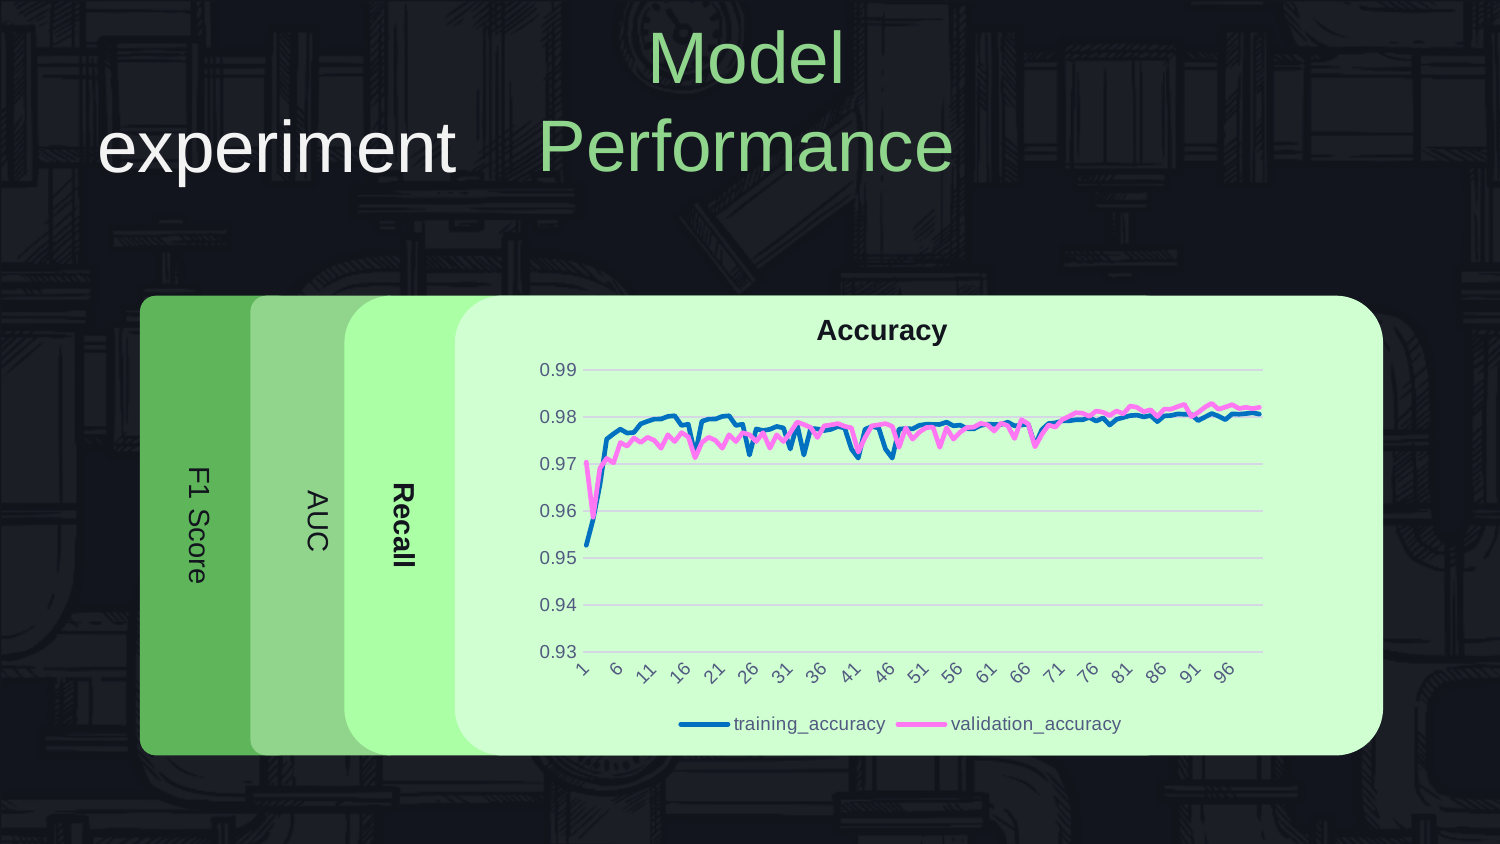

Model Performance
experiment

Accuracy
AUC
Recall

### Chart

| Category | training_accuracy | validation_accuracy |
|---|---|---|
| 1 | 0.952705204486846 | 0.97039783000946 |
| 2 | 0.95821064710617 | 0.958671748638153 |
| 3 | 0.965506970882415 | 0.969093859195709 |
| 4 | 0.975306630134582 | 0.971192955970764 |
| 5 | 0.976425290107727 | 0.970238447189331 |
| 6 | 0.977421581745147 | 0.974585056304931 |
| 7 | 0.976590573787689 | 0.973781764507293 |
| 8 | 0.976721048355102 | 0.97554874420166 |
| 9 | 0.978544473648071 | 0.974582850933075 |
| 10 | 0.979097306728363 | 0.975679039955139 |
| 11 | 0.9795623421669 | 0.975025355815887 |
| 12 | 0.979569256305694 | 0.973358690738678 |
| 13 | 0.980130612850189 | 0.976230084896087 |
| 14 | 0.98027890920639 | 0.974775075912475 |
| 15 | 0.978210508823394 | 0.976678907871246 |
| 16 | 0.9784597158432 | 0.975796282291412 |
| 17 | 0.971913337707519 | 0.971312665939331 |
| 18 | 0.979097306728363 | 0.974582850933075 |
| 19 | 0.9795623421669 | 0.975679039955139 |
| 20 | 0.979569256305694 | 0.975025355815887 |
| 21 | 0.980130612850189 | 0.973358690738678 |
| 22 | 0.98027890920639 | 0.976230084896087 |
| 23 | 0.978210508823394 | 0.974775075912475 |
| 24 | 0.9784597158432 | 0.976678907871246 |
| 25 | 0.971913337707519 | 0.976230084896087 |
| 26 | 0.977466225624084 | 0.974775075912475 |
| 27 | 0.977135181427002 | 0.976678907871246 |
| 28 | 0.977382600307464 | 0.973358690738678 |
| 29 | 0.978001952171325 | 0.976230084896087 |
| 30 | 0.977671027183532 | 0.974775075912475 |
| 31 | 0.973198413848877 | 0.976678907871246 |
| 32 | 0.9784597158432 | 0.978942692279815 |
| 33 | 0.971913337707519 | 0.978398621082305 |
| 34 | 0.977556586265564 | 0.97778308391571 |
| 35 | 0.977466225624084 | 0.975628912448883 |
| 36 | 0.977135181427002 | 0.978132724761962 |
| 37 | 0.977382600307464 | 0.978339970111846 |
| 38 | 0.978001952171325 | 0.978598237037658 |
| 39 | 0.977671027183532 | 0.978029727935791 |
| 40 | 0.973198413848877 | 0.97767949104309 |
| 41 | 0.971259117126464 | 0.972532629966735 |
| 42 | 0.977382600307464 | 0.975628912448883 |
| 43 | 0.978001952171325 | 0.978132724761962 |
| 44 | 0.977671027183532 | 0.978339970111846 |
| 45 | 0.973198413848877 | 0.978598237037658 |
| 46 | 0.971259117126464 | 0.978029727935791 |
| 47 | 0.977427542209625 | 0.973541557788848 |
| 48 | 0.977527856826782 | 0.977713227272033 |
| 49 | 0.977471590042114 | 0.975297451019287 |
| 50 | 0.97823017835617 | 0.976786851882934 |
| 51 | 0.978467583656311 | 0.97775650024414 |
| 52 | 0.978441417217254 | 0.977847635746002 |
| 53 | 0.978421866893768 | 0.973541557788848 |
| 54 | 0.978920340538024 | 0.977713227272033 |
| 55 | 0.978130340576171 | 0.975297451019287 |
| 56 | 0.978290915489196 | 0.976786851882934 |
| 57 | 0.977527856826782 | 0.97775650024414 |
| 58 | 0.977471590042114 | 0.977847635746002 |
| 59 | 0.97823017835617 | 0.978657901287078 |
| 60 | 0.978467583656311 | 0.978357672691345 |
| 61 | 0.978441417217254 | 0.977015495300293 |
| 62 | 0.978421866893768 | 0.978691279888153 |
| 63 | 0.978920340538024 | 0.97816115617752 |
| 64 | 0.978130340576171 | 0.975431203842163 |
| 65 | 0.978290915489196 | 0.979448497295379 |
| 66 | 0.978505790233612 | 0.978538215160369 |
| 67 | 0.974003553390502 | 0.973658978939056 |
| 68 | 0.977289617061615 | 0.976290941238403 |
| 69 | 0.978620588779449 | 0.978296041488647 |
| 70 | 0.978752791881561 | 0.9778413772583 |
| 71 | 0.979178786277771 | 0.979442715644836 |
| 72 | 0.979204833507537 | 0.980135738849639 |
| 73 | 0.97940719127655 | 0.980921745300293 |
| 74 | 0.979411959648132 | 0.980816185474395 |
| 75 | 0.979921996593475 | 0.980158329010009 |
| 76 | 0.979135394096374 | 0.98127806186676 |
| 77 | 0.979810357093811 | 0.981012523174285 |
| 78 | 0.978299677371978 | 0.980325758457183 |
| 79 | 0.979508936405181 | 0.981296718120575 |
| 80 | 0.979913234710693 | 0.980671226978302 |
| 81 | 0.980295479297637 | 0.982344031333923 |
| 82 | 0.980415225028991 | 0.982060015201568 |
| 83 | 0.980020880699157 | 0.981134474277496 |
| 84 | 0.980322897434234 | 0.981540381908416 |
| 85 | 0.979014158248901 | 0.98009192943573 |
| 86 | 0.98023235797882 | 0.981679320335388 |
| 87 | 0.980325698852539 | 0.981667160987854 |
| 88 | 0.980663120746612 | 0.982220411300659 |
| 89 | 0.980591118335723 | 0.98269498348236 |
| 90 | 0.980537891387939 | 0.98008769750595 |
| 91 | 0.979238510131835 | 0.98097014427185 |
| 92 | 0.98000282049179 | 0.982105374336242 |
| 93 | 0.980746686458587 | 0.982913374900817 |
| 94 | 0.980186700820922 | 0.981661021709442 |
| 95 | 0.979425907135009 | 0.982116818428039 |
| 96 | 0.980671644210815 | 0.982634961605072 |
| 97 | 0.980598926544189 | 0.98181265592575 |
| 98 | 0.980731964111328 | 0.982074856758117 |
| 99 | 0.980913937091827 | 0.98179417848587 |
| 100 | 0.980622947216033 | 0.982053995132446 |
F1 Score

Recall

AUC
Precision